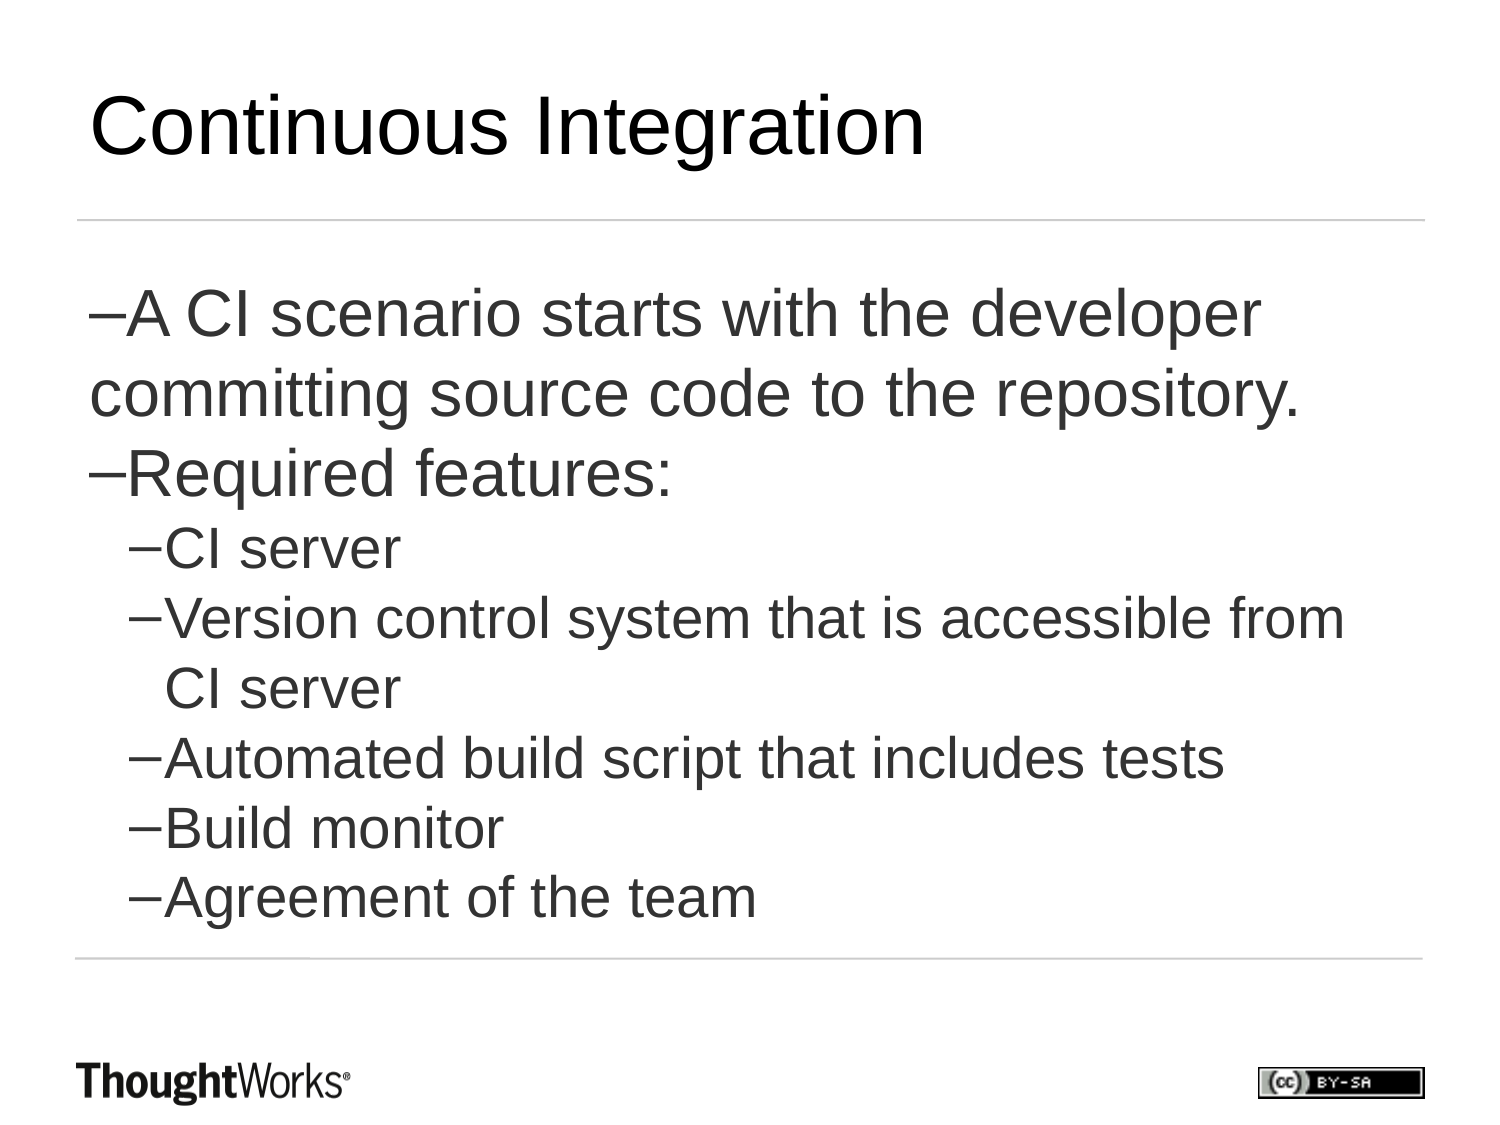

Continuous Integration
A CI scenario starts with the developer committing source code to the repository.
Required features:
CI server
Version control system that is accessible from CI server
Automated build script that includes tests
Build monitor
Agreement of the team